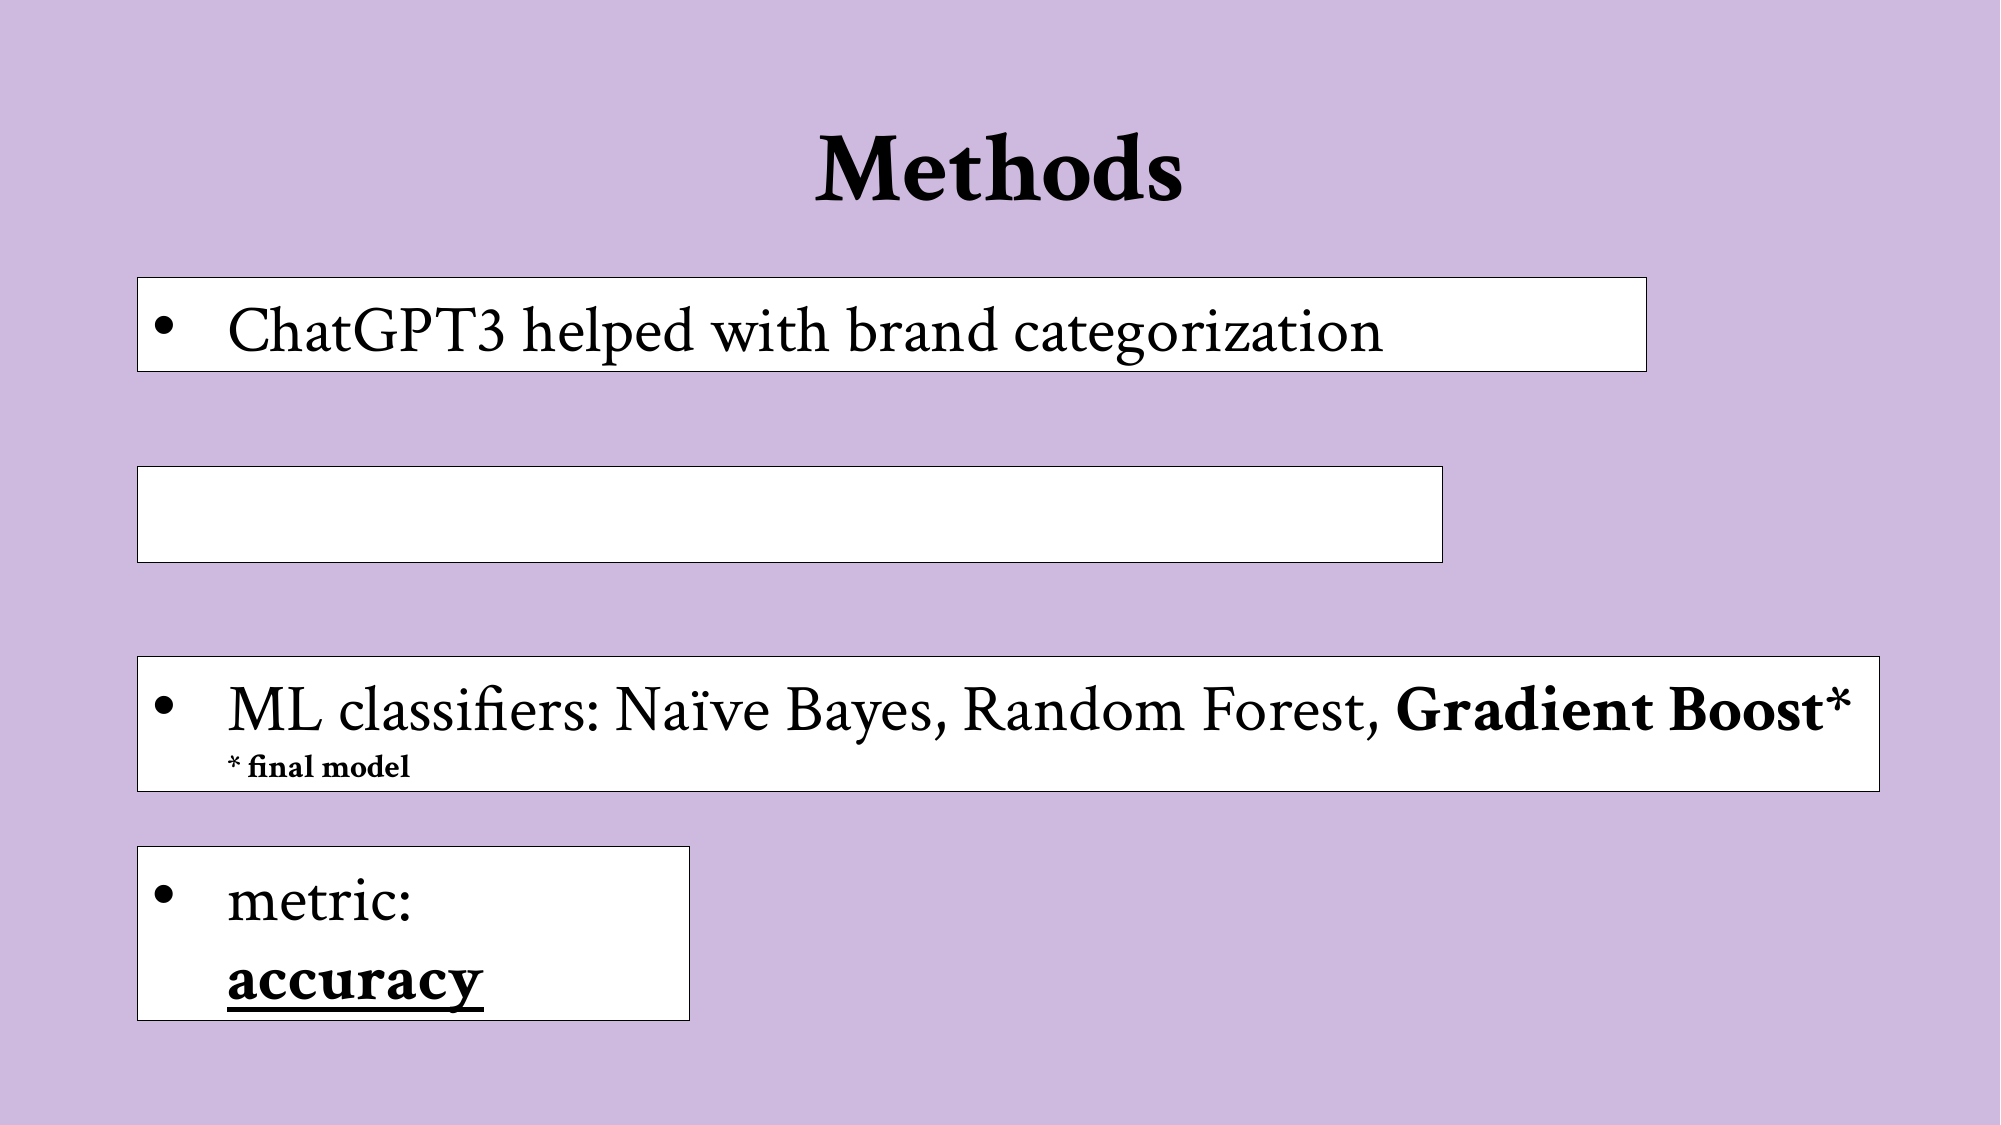

# Methods
ChatGPT3 helped with brand categorization

ML classifiers: Naïve Bayes, Random Forest, Gradient Boost*
          * final model
metric: accuracy